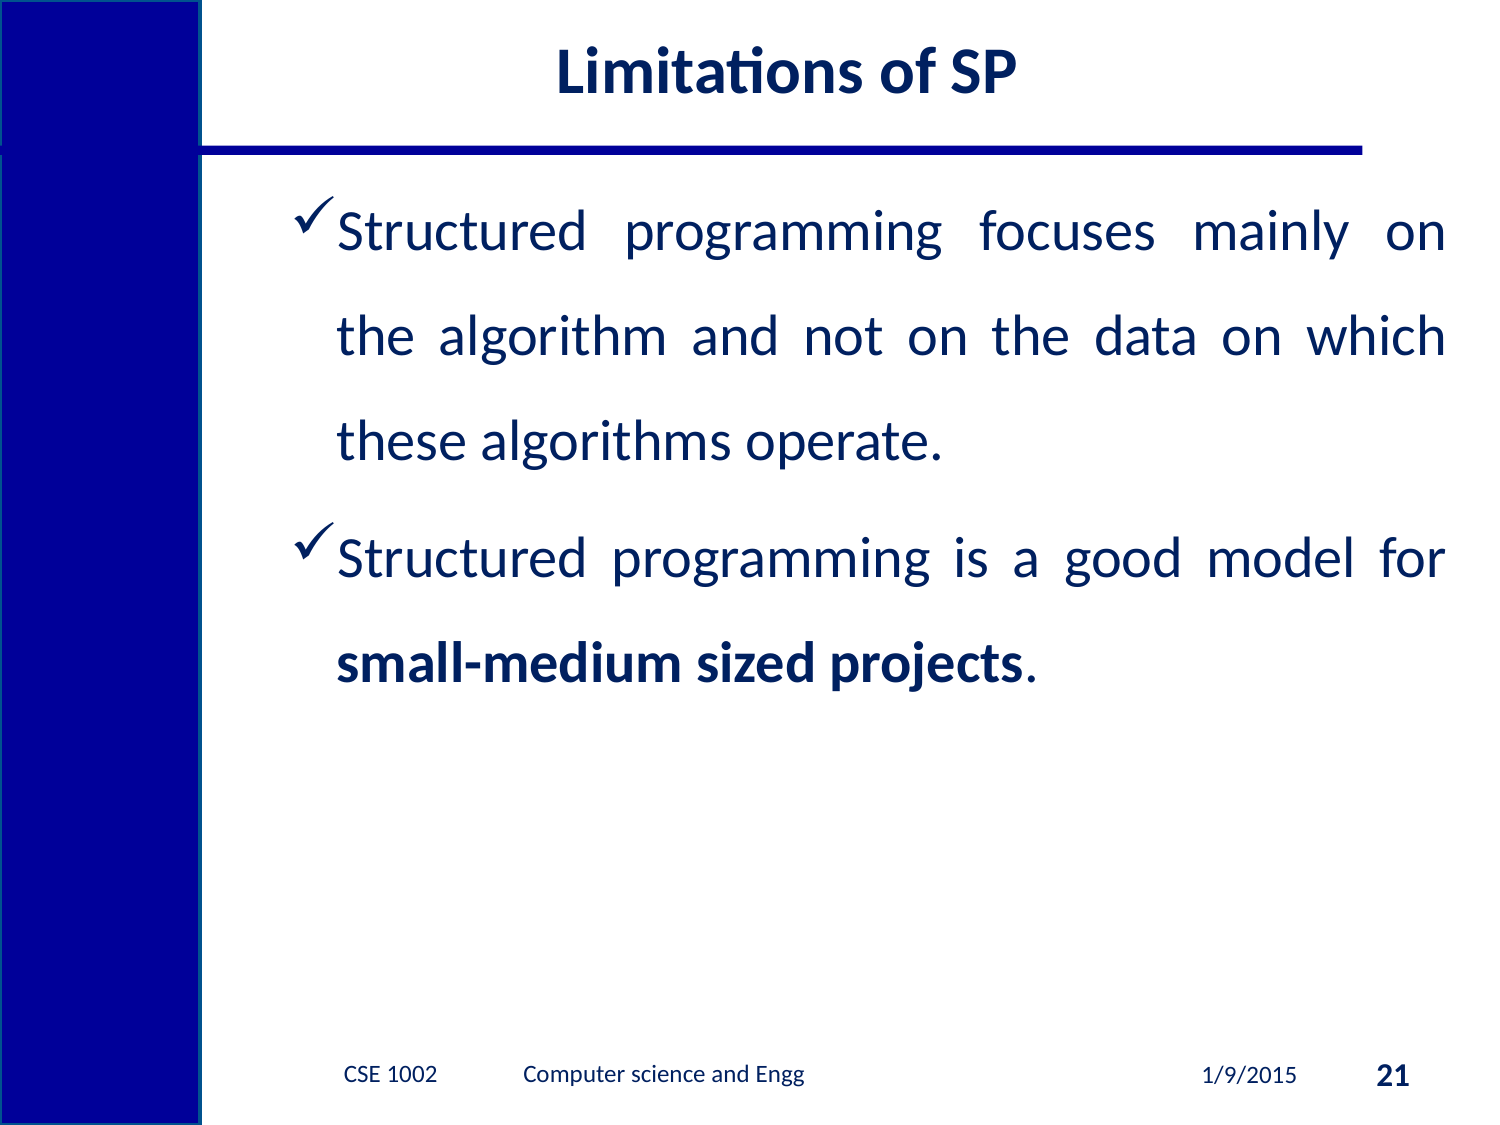

# Limitations of SP
Structured programming focuses mainly on the algorithm and not on the data on which these algorithms operate.
Structured programming is a good model for small-medium sized projects.

CSE 1002               Computer science and Engg
21
1/9/2015